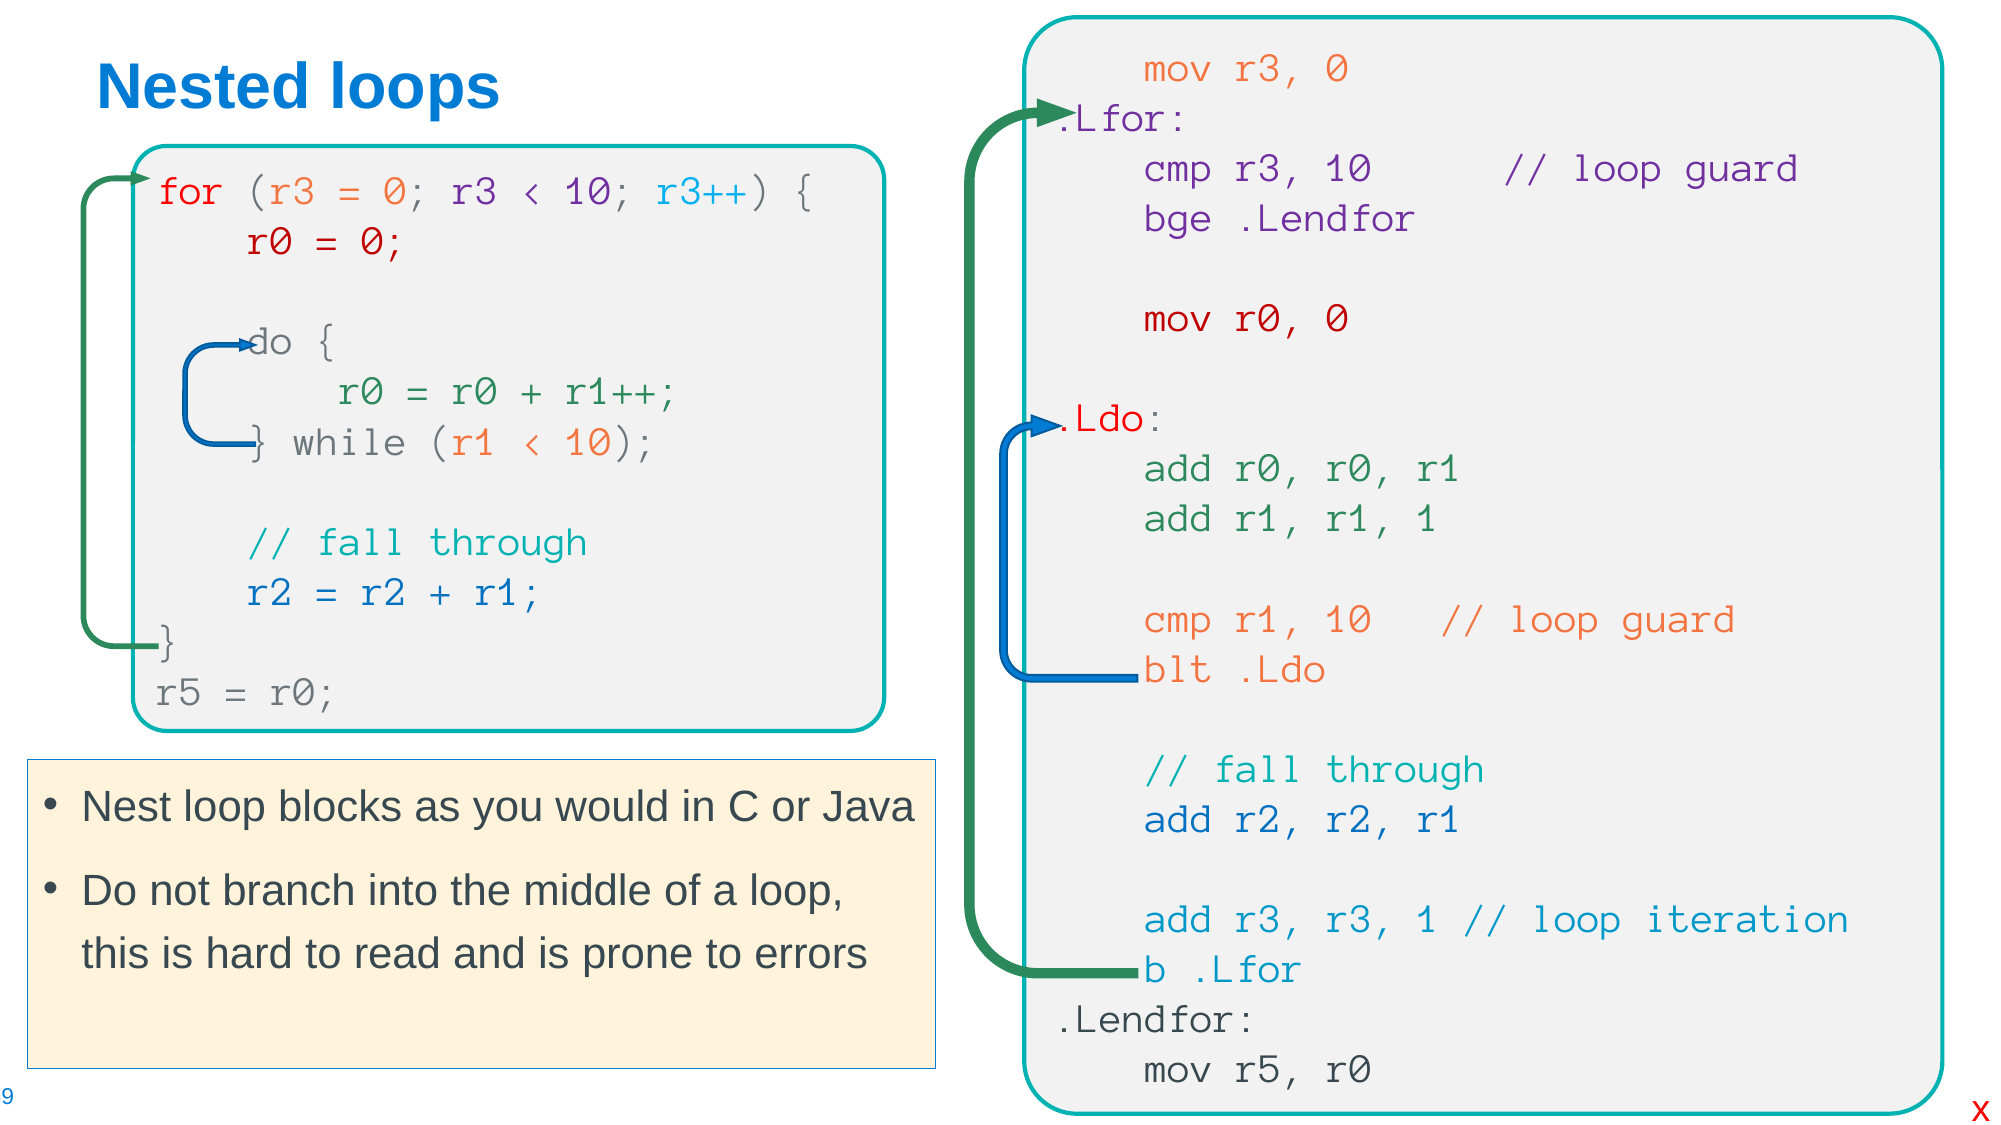

# Nested loops
    mov r3, 0
.Lfor:
    cmp r3, 10	// loop guard
    bge .Lendfor

    mov r0, 0

.Ldo:
    add r0, r0, r1
    add r1, r1, 1

    cmp r1, 10   // loop guard
    blt .Ldo

    // fall through
    add r2, r2, r1

    add r3, r3, 1 // loop iteration
    b .Lfor
.Lendfor:
    mov r5, r0

for (r3 = 0; r3 < 10; r3++) {
    r0 = 0;

    do {
        r0 = r0 + r1++;
    } while (r1 < 10);

    // fall through
    r2 = r2 + r1;
}
r5 = r0;

Nest loop blocks as you would in C or Java
Do not branch into the middle of a loop, this is hard to read and is prone to errors
x